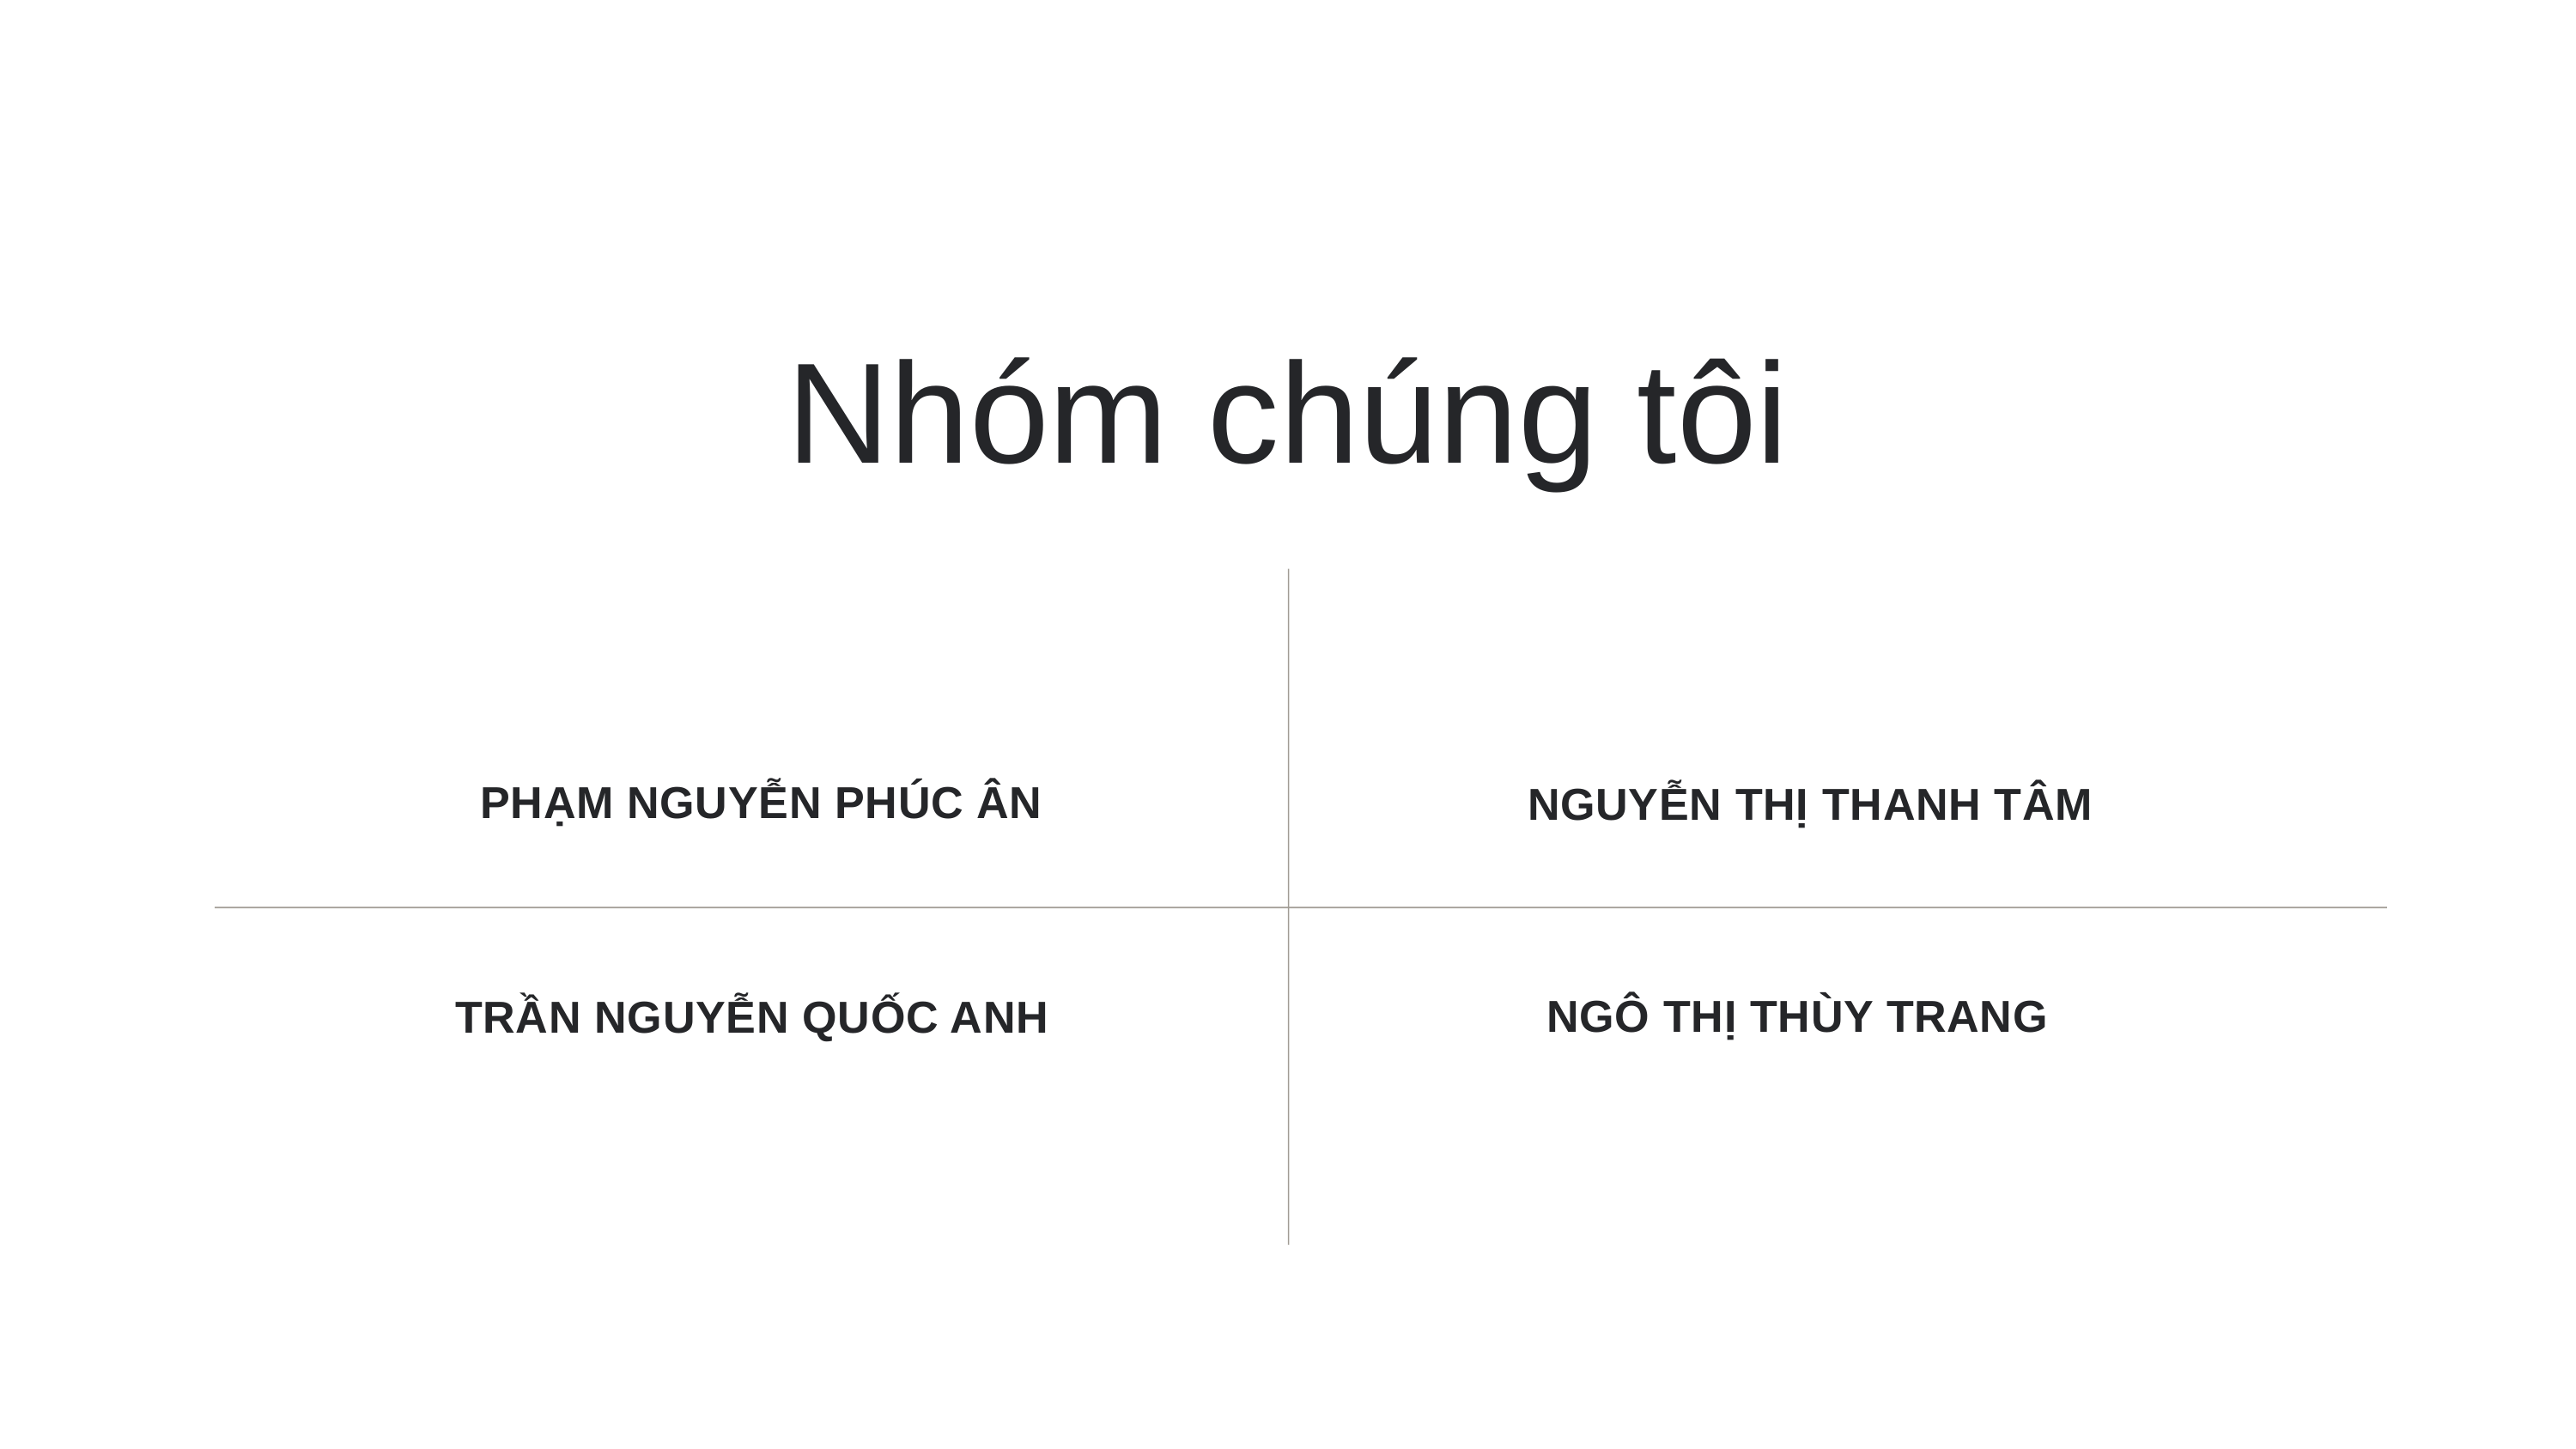

Nhóm chúng tôi

PHẠM NGUYỄN PHÚC ÂN
NGUYỄN THỊ THANH TÂM
NGÔ THỊ THÙY TRANG
TRẦN NGUYỄN QUỐC ANH